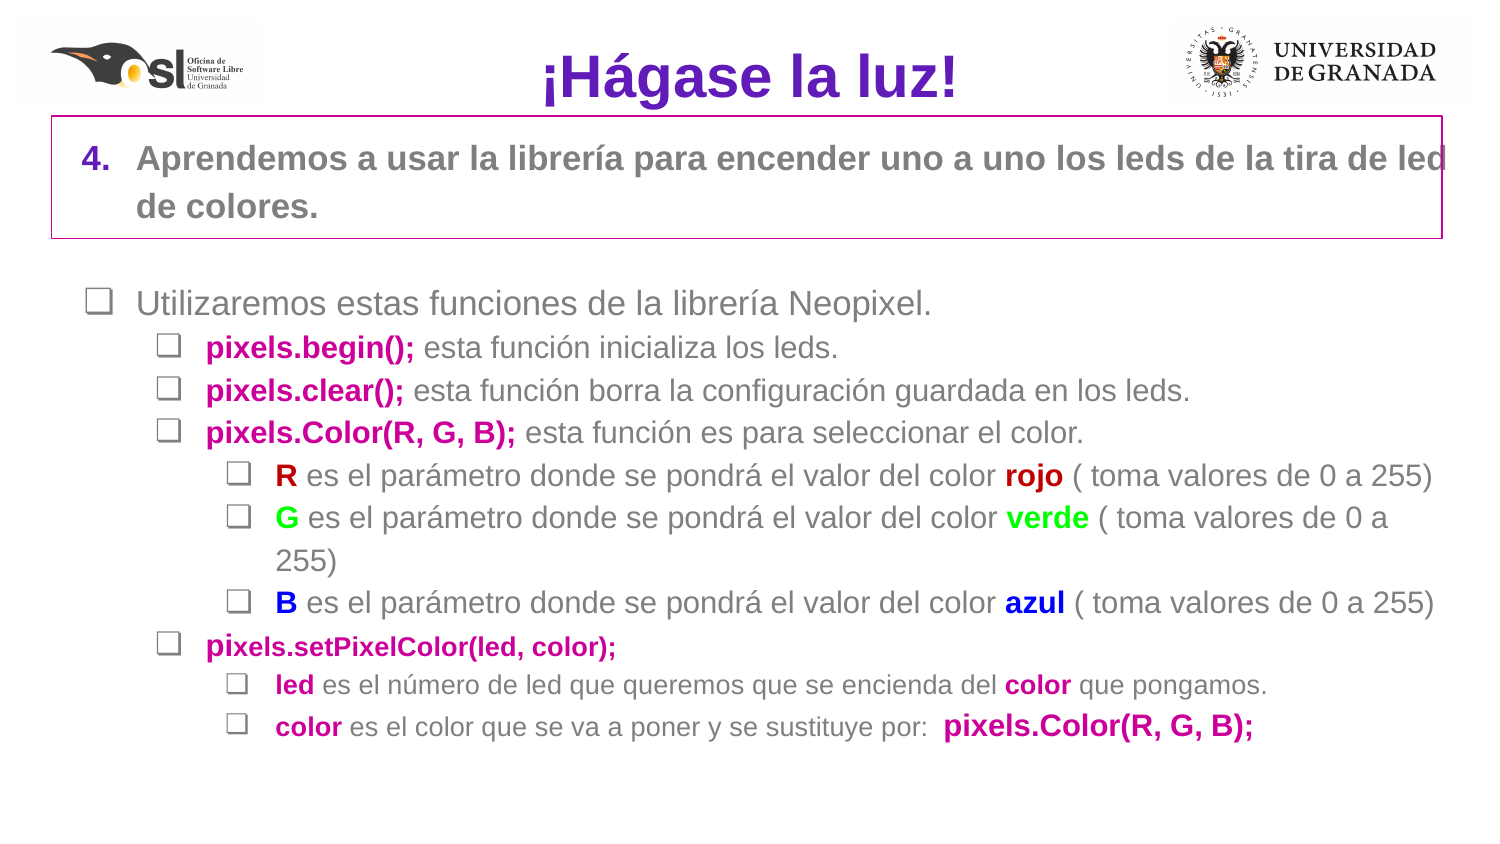

# ¡Hágase la luz!
Aprendemos a usar la librería para encender uno a uno los leds de la tira de led de colores.

Utilizaremos estas funciones de la librería Neopixel.
pixels.begin(); esta función inicializa los leds.
pixels.clear(); esta función borra la configuración guardada en los leds.
pixels.Color(R, G, B); esta función es para seleccionar el color.
R es el parámetro donde se pondrá el valor del color rojo ( toma valores de 0 a 255)
G es el parámetro donde se pondrá el valor del color verde ( toma valores de 0 a 255)
B es el parámetro donde se pondrá el valor del color azul ( toma valores de 0 a 255)
pixels.setPixelColor(led, color);
led es el número de led que queremos que se encienda del color que pongamos.
color es el color que se va a poner y se sustituye por:  pixels.Color(R, G, B);